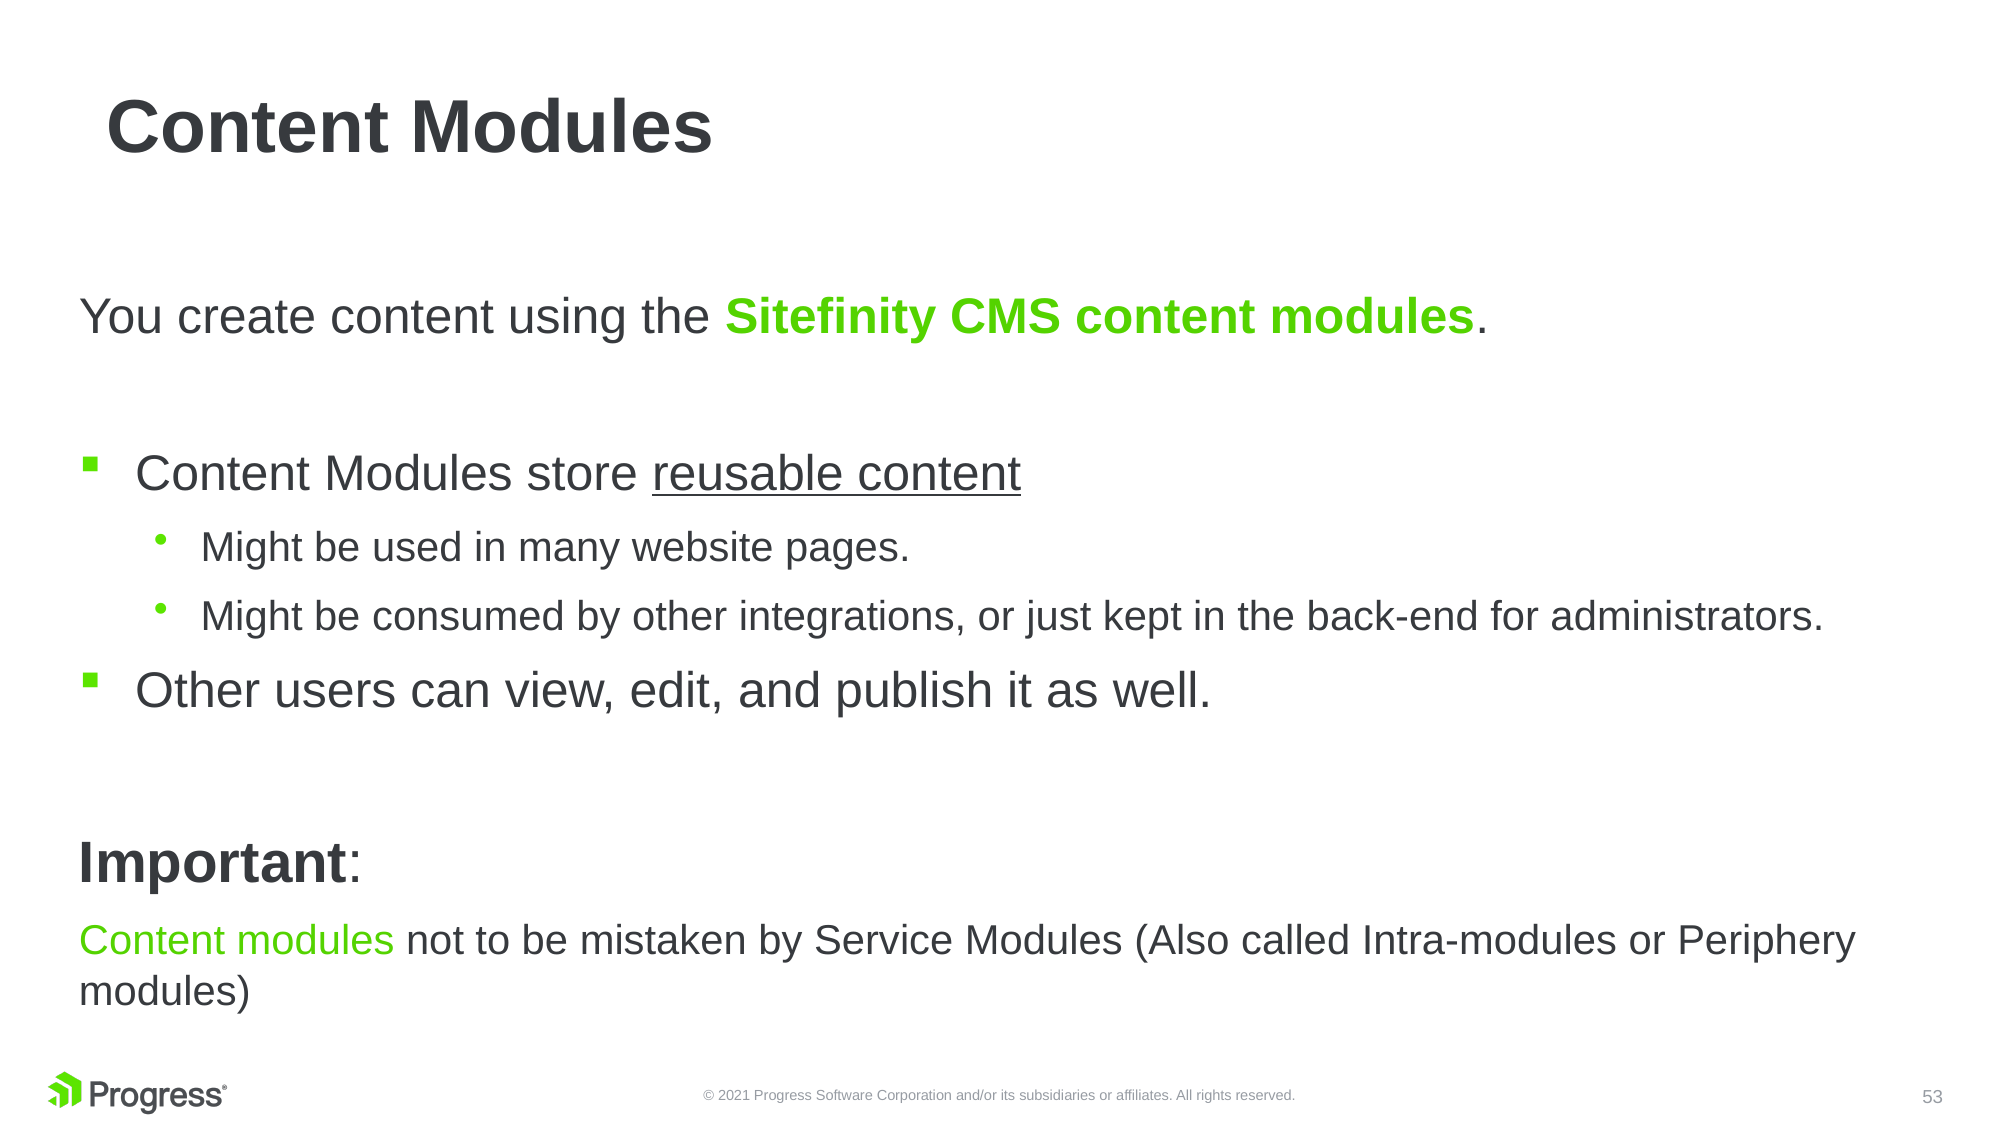

# Content Modules

You create content using the Sitefinity CMS content modules.

Content Modules store reusable content
Might be used in many website pages.
Might be consumed by other integrations, or just kept in the back-end for administrators.
Other users can view, edit, and publish it as well.

Important:
Content modules not to be mistaken by Service Modules (Also called Intra-modules or Periphery modules)